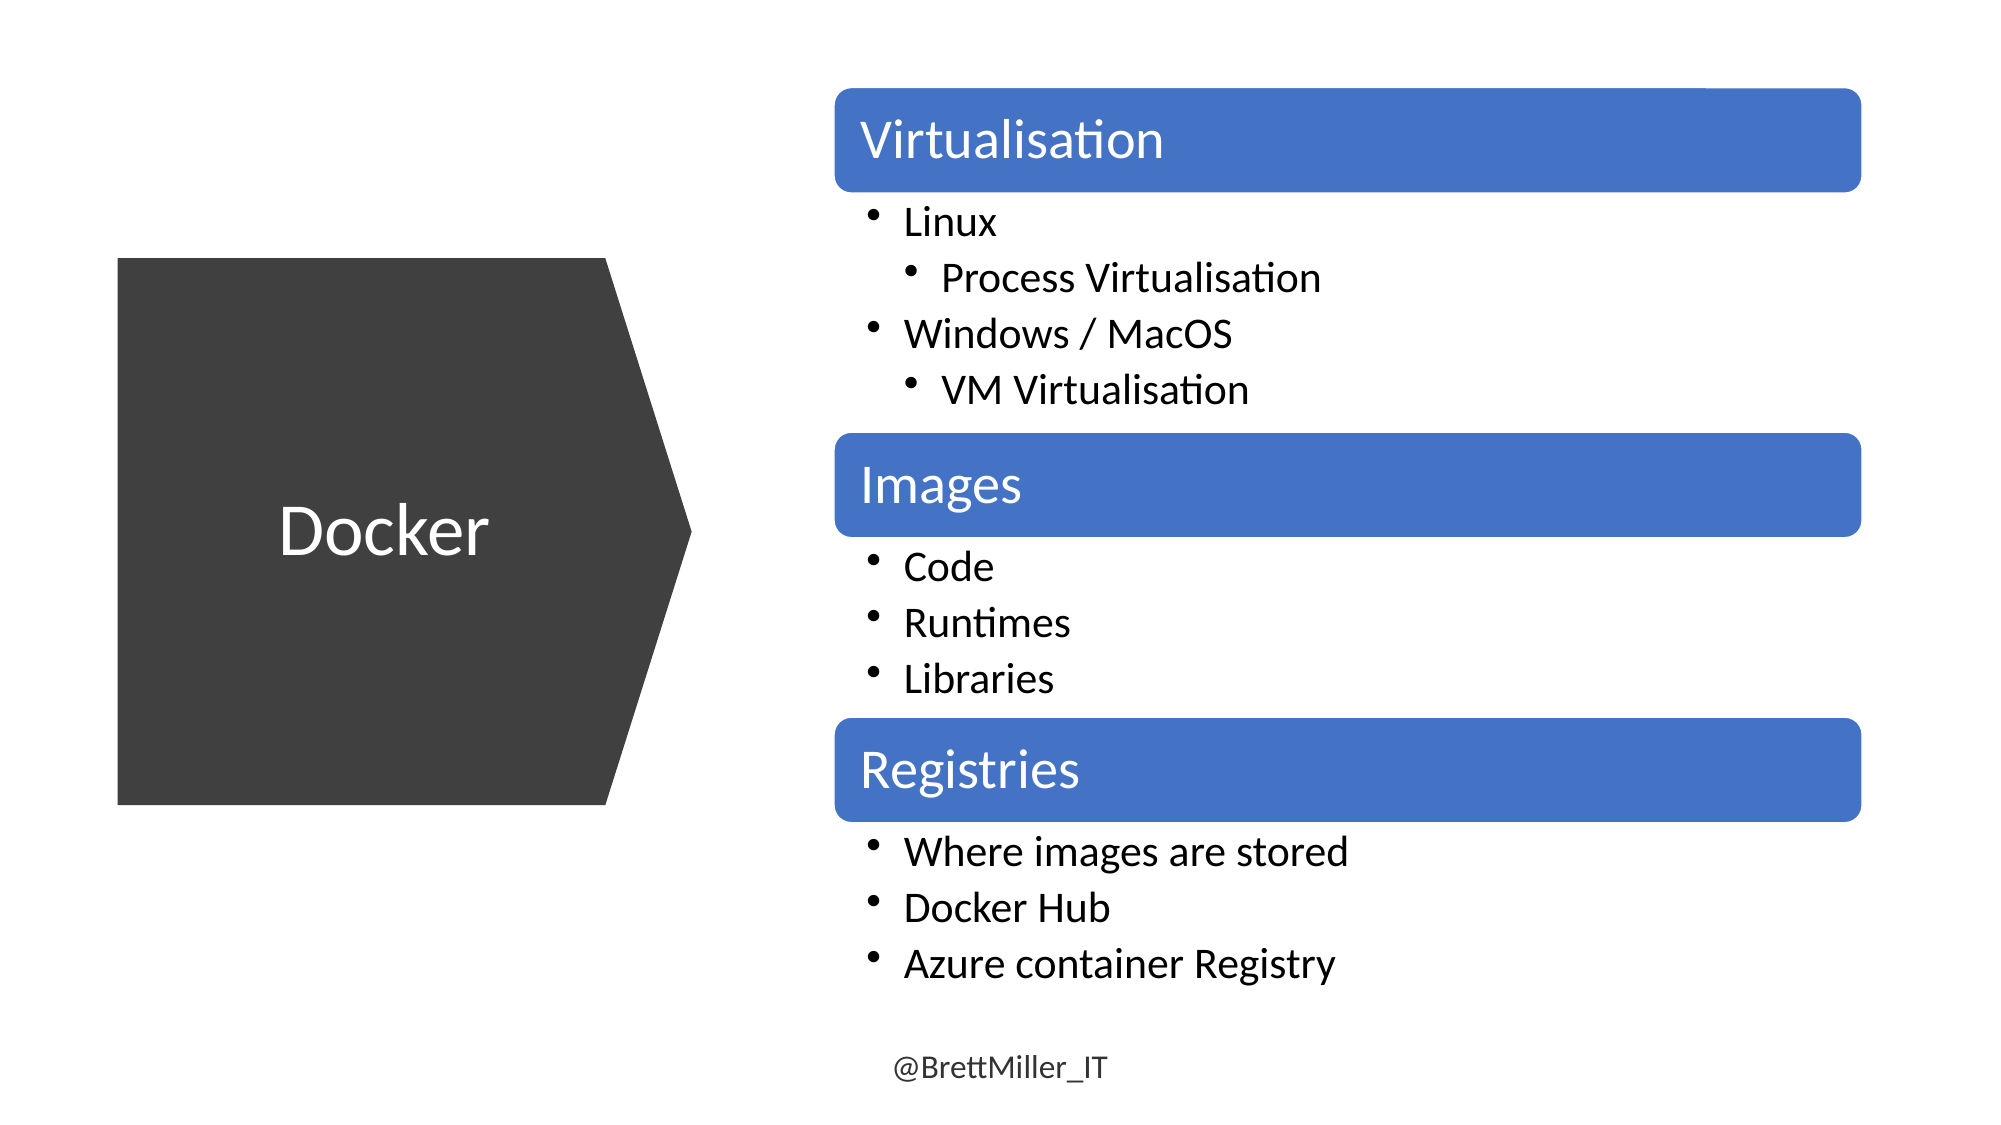

Virtualisation
Linux
Process Virtualisation
Windows / MacOS
VM Virtualisation
Images
Code
Runtimes
Libraries
Registries
Where images are stored
Docker Hub
Azure container Registry

# Docker
@BrettMiller_IT